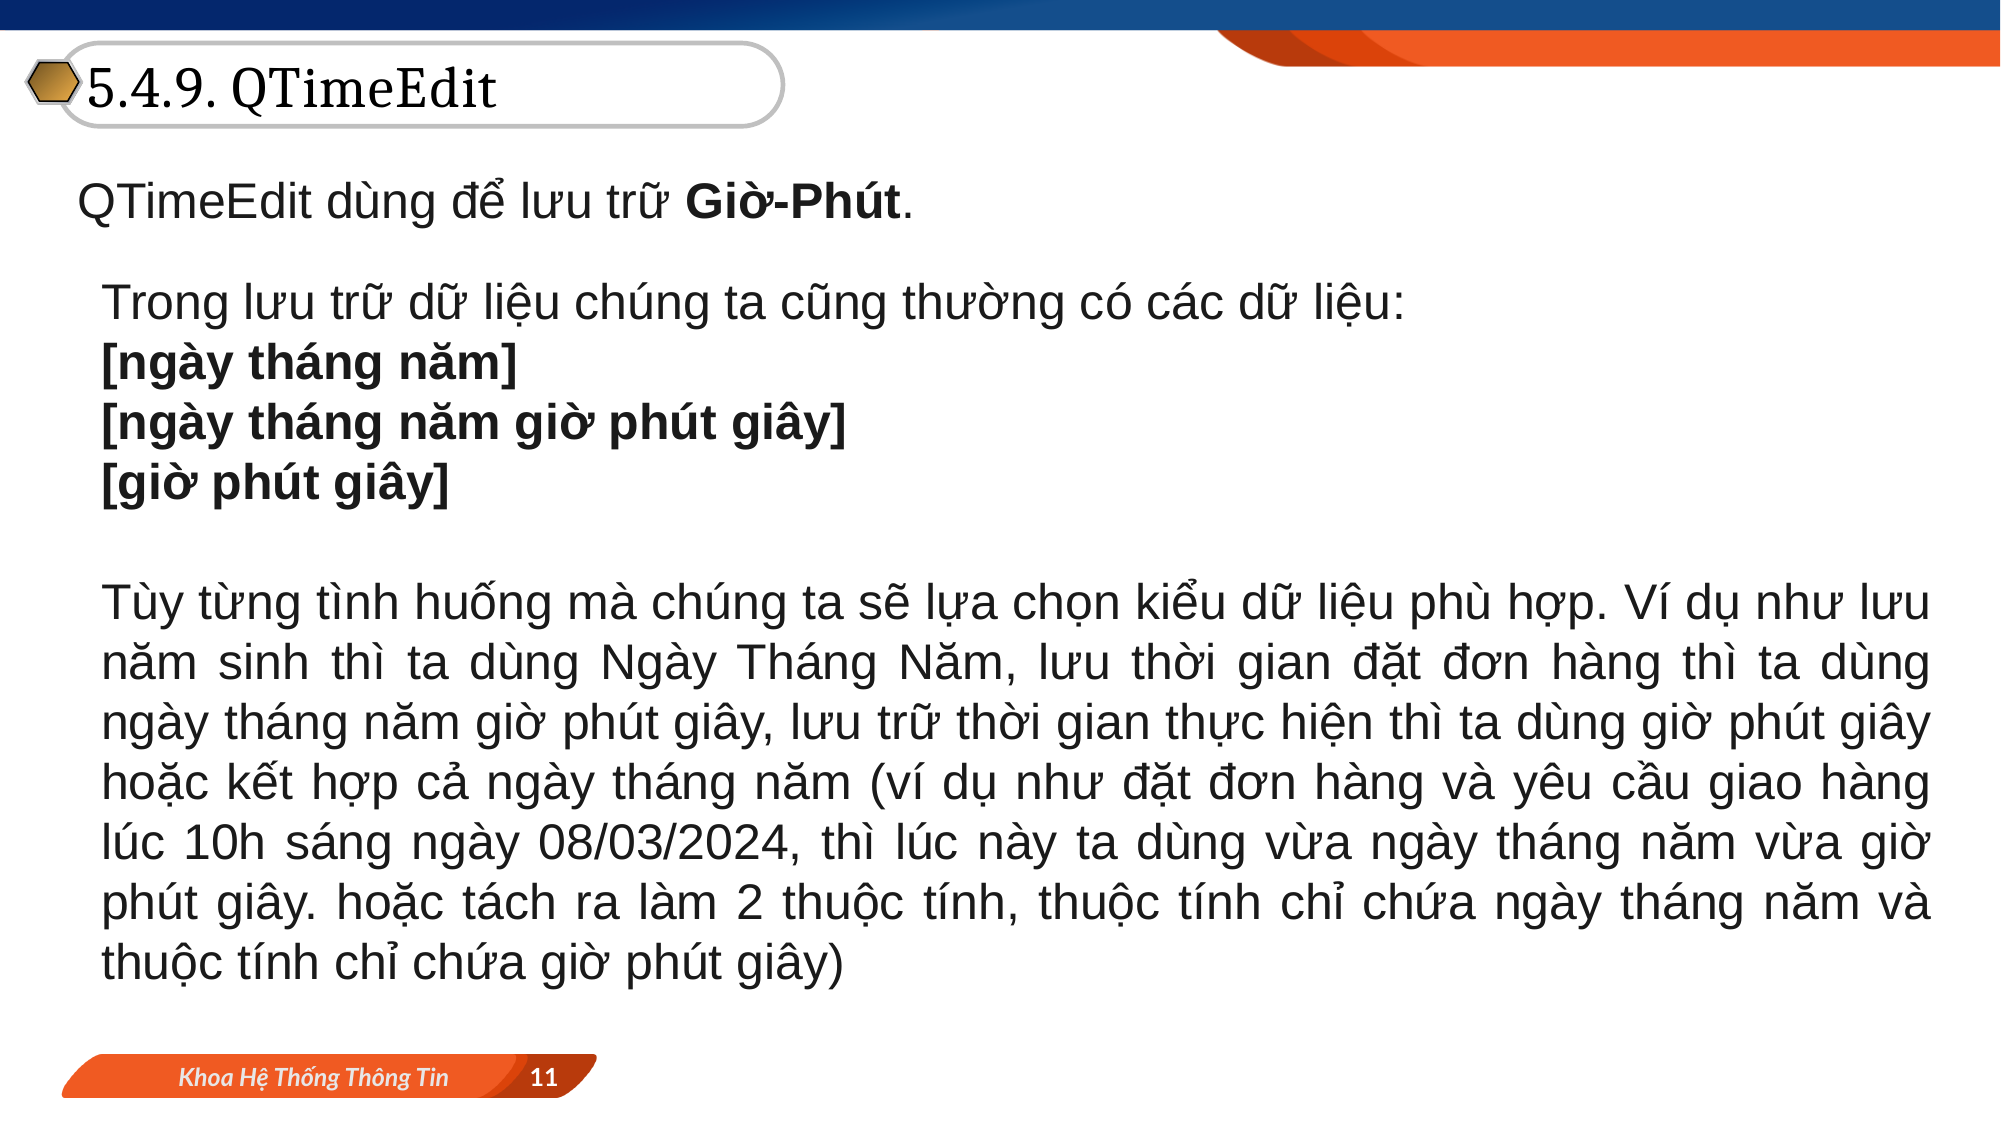

5.4.9. QTimeEdit

QTimeEdit dùng để lưu trữ Giờ-Phút.
Trong lưu trữ dữ liệu chúng ta cũng thường có các dữ liệu:
[ngày tháng năm]
[ngày tháng năm giờ phút giây]
[giờ phút giây]

Tùy từng tình huống mà chúng ta sẽ lựa chọn kiểu dữ liệu phù hợp. Ví dụ như lưu năm sinh thì ta dùng Ngày Tháng Năm, lưu thời gian đặt đơn hàng thì ta dùng ngày tháng năm giờ phút giây, lưu trữ thời gian thực hiện thì ta dùng giờ phút giây hoặc kết hợp cả ngày tháng năm (ví dụ như đặt đơn hàng và yêu cầu giao hàng lúc 10h sáng ngày 08/03/2024, thì lúc này ta dùng vừa ngày tháng năm vừa giờ phút giây. hoặc tách ra làm 2 thuộc tính, thuộc tính chỉ chứa ngày tháng năm và thuộc tính chỉ chứa giờ phút giây)
11
Khoa Hệ Thống Thông Tin